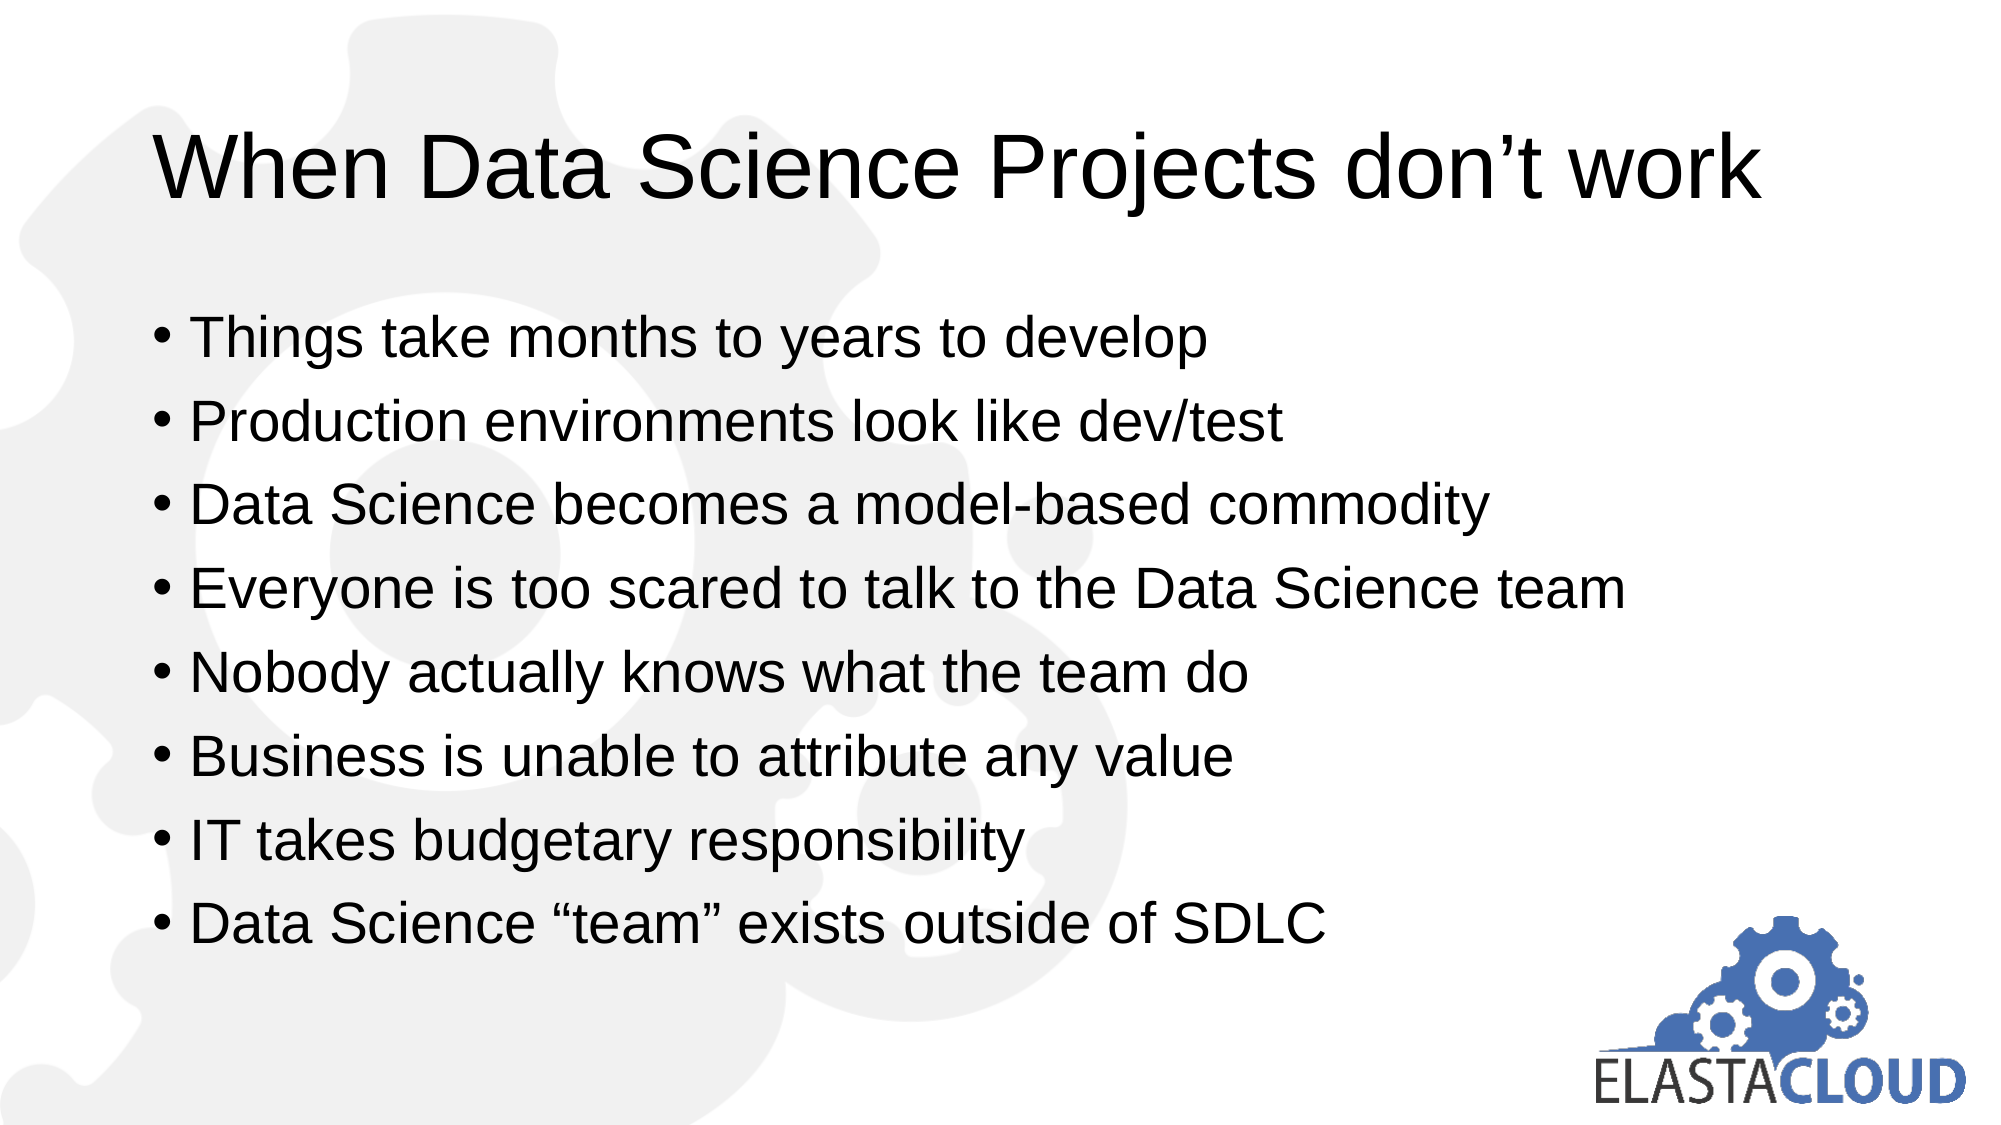

# When Data Science Projects don’t work
Things take months to years to develop
Production environments look like dev/test
Data Science becomes a model-based commodity
Everyone is too scared to talk to the Data Science team
Nobody actually knows what the team do
Business is unable to attribute any value
IT takes budgetary responsibility
Data Science “team” exists outside of SDLC